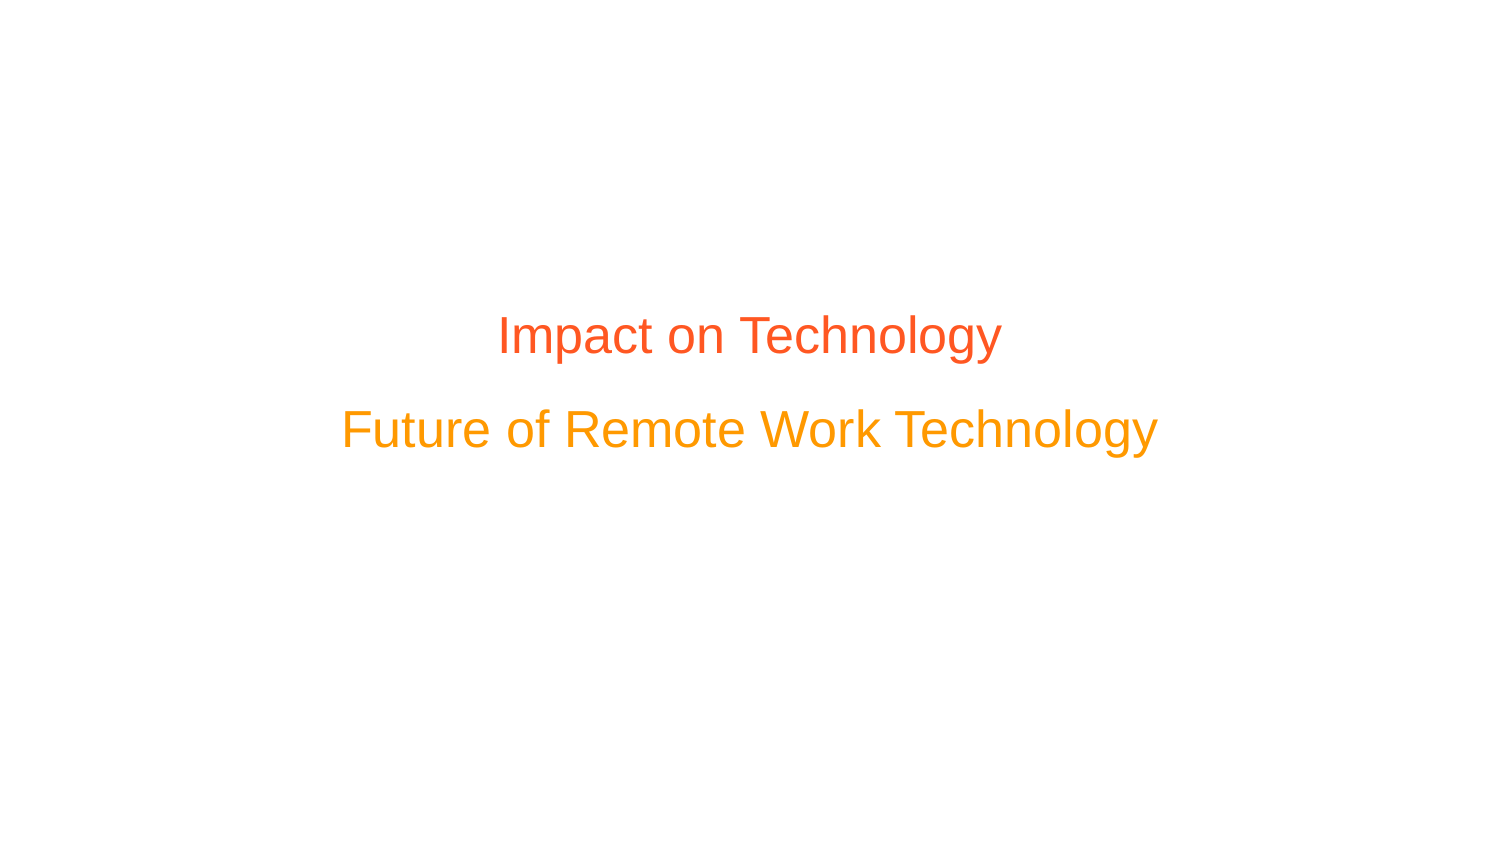

# Impact on Technology
Future of Remote Work Technology